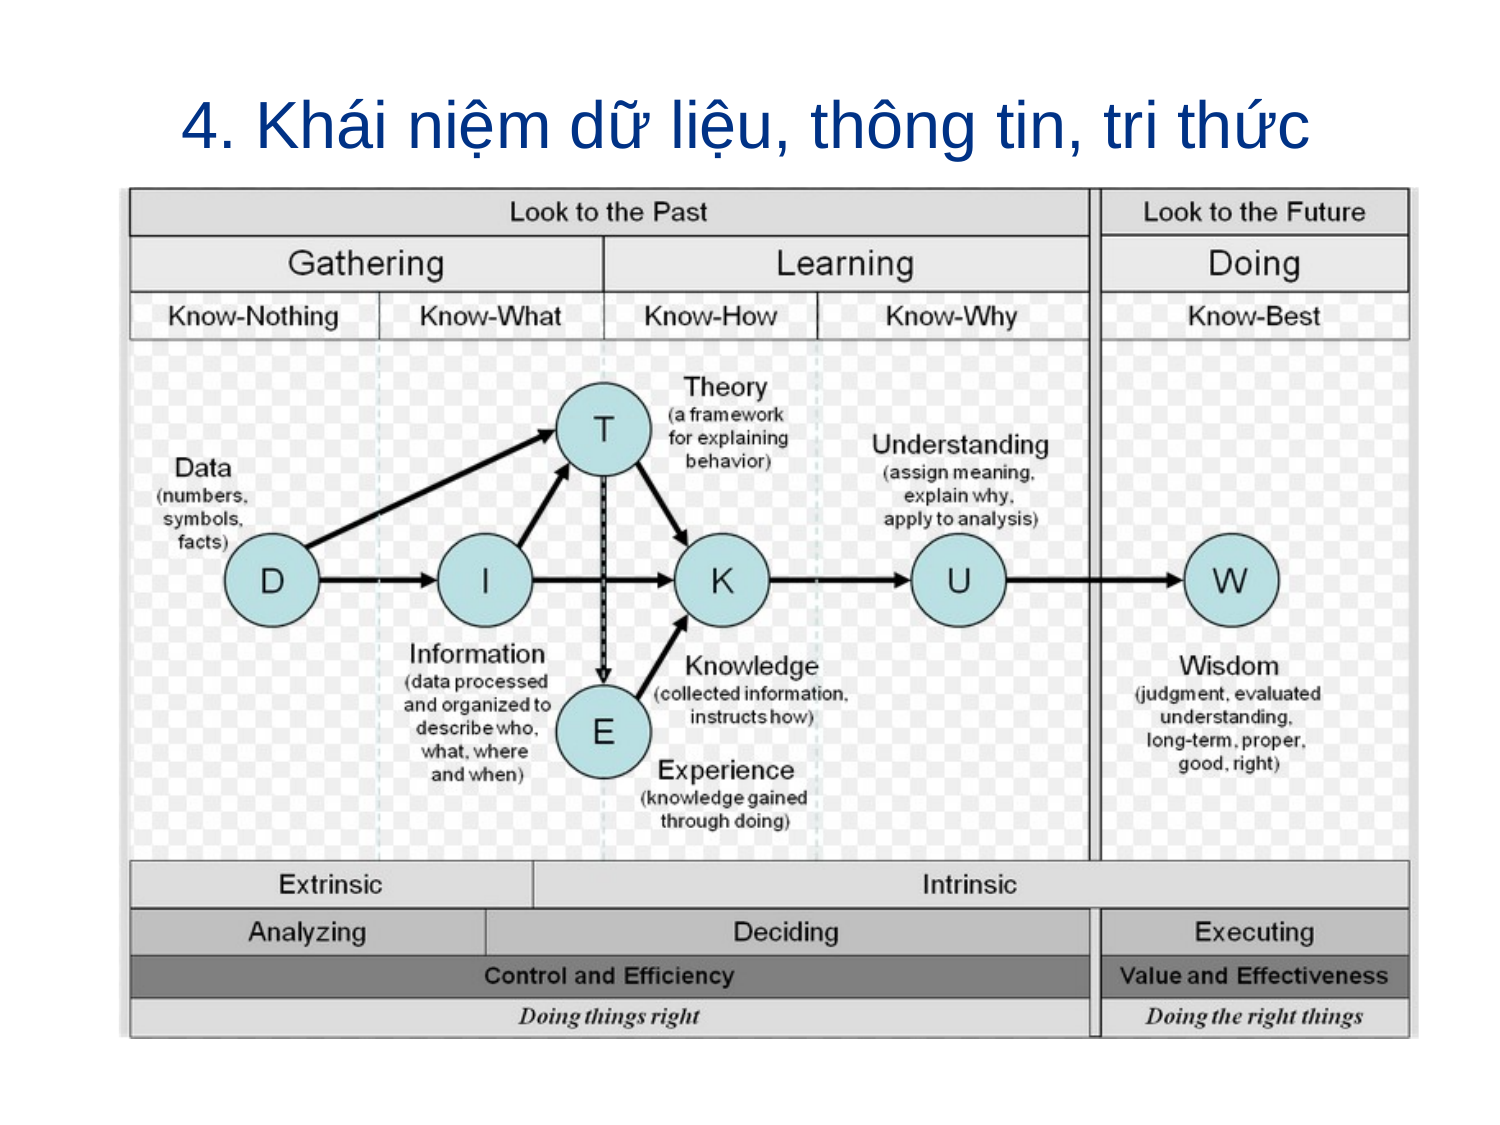

4. Khái niệm dữ liệu, thông tin, tri thức